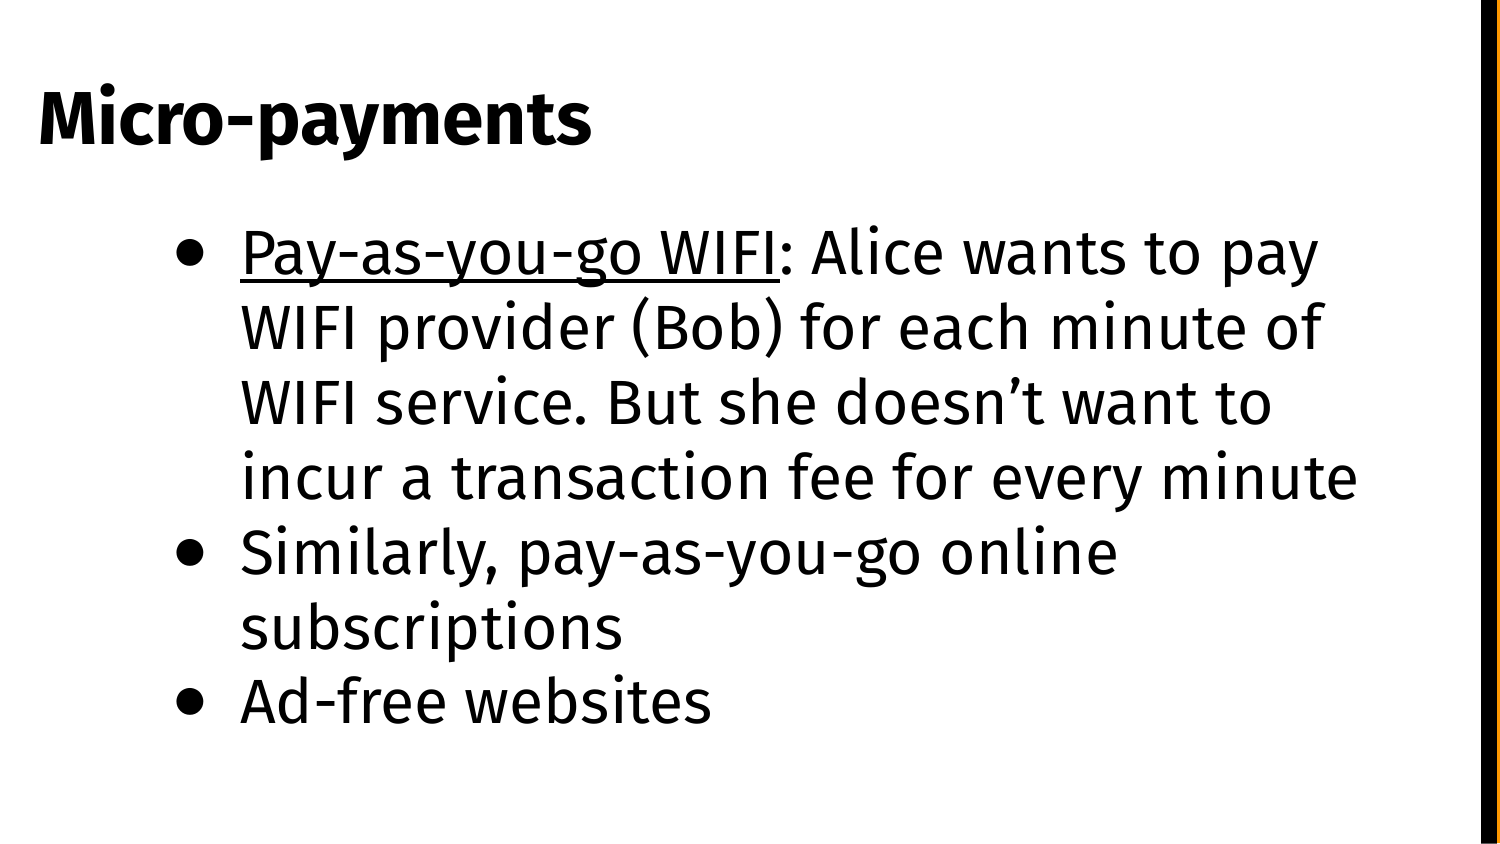

# Micro-payments
Pay-as-you-go WIFI: Alice wants to pay WIFI provider (Bob) for each minute of WIFI service. But she doesn’t want to incur a transaction fee for every minute
Similarly, pay-as-you-go online subscriptions
Ad-free websites